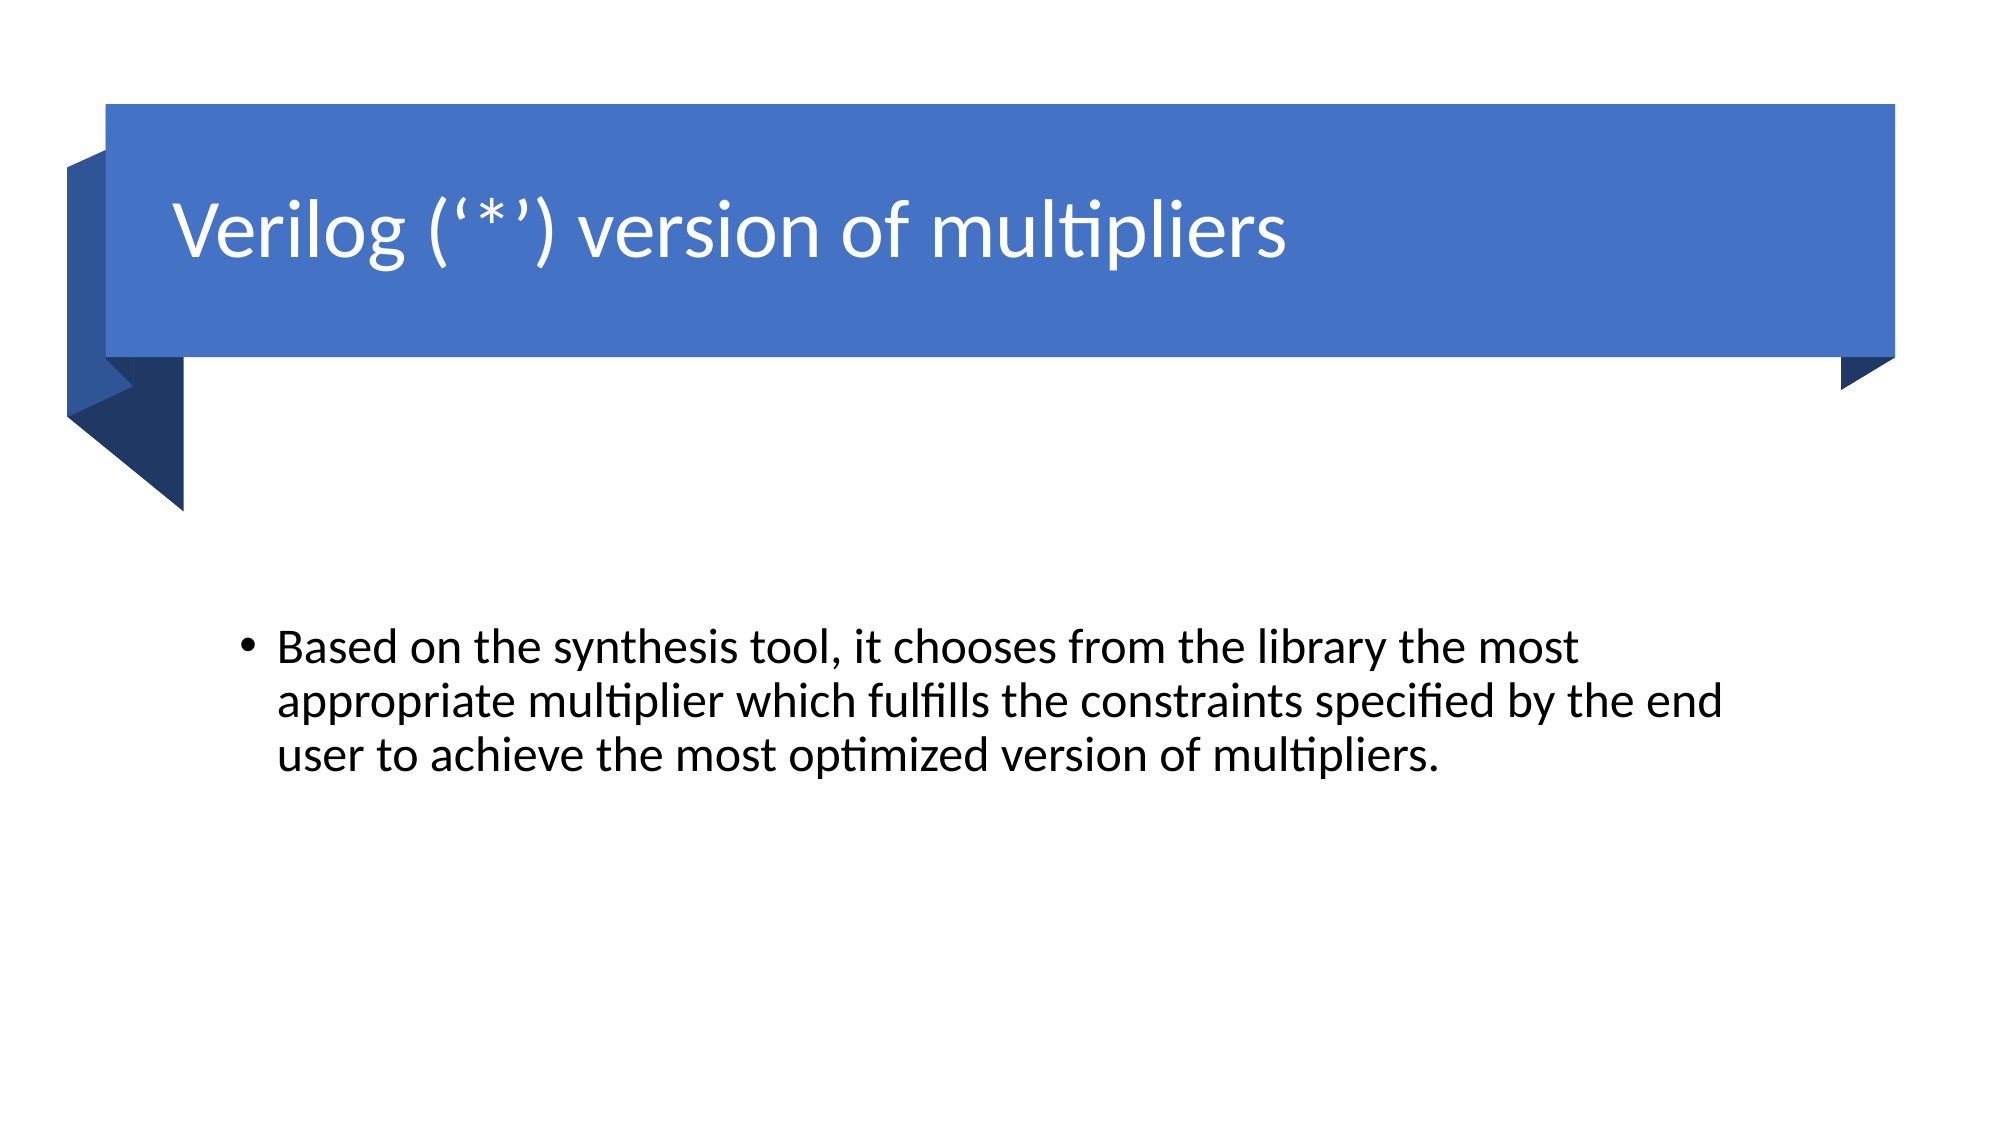

# Verilog (‘*’) version of multipliers

Based on the synthesis tool, it chooses from the library the most appropriate multiplier which fulfills the constraints specified by the end user to achieve the most optimized version of multipliers.